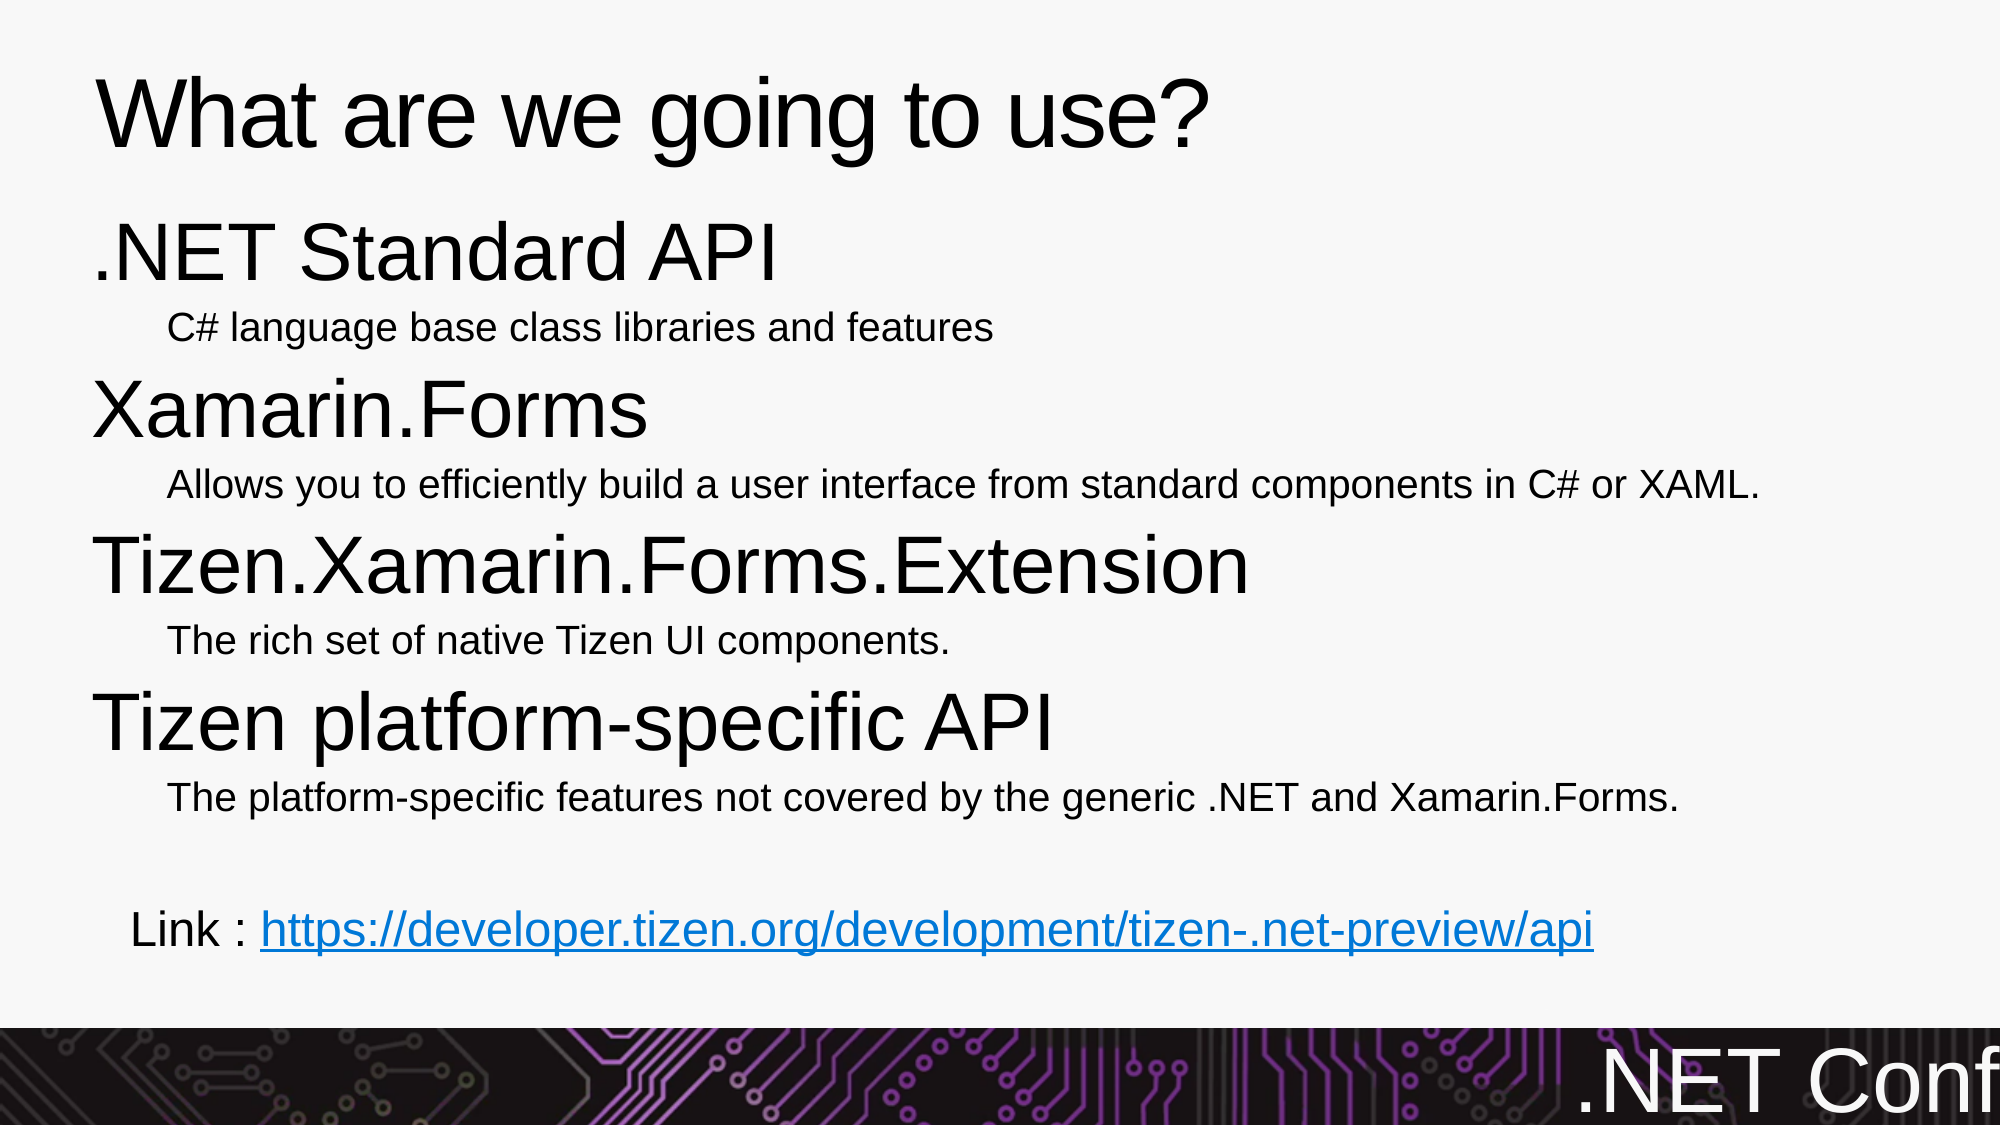

# What are we going to use?
.NET Standard API
C# language base class libraries and features
Xamarin.Forms
Allows you to efficiently build a user interface from standard components in C# or XAML.
Tizen.Xamarin.Forms.Extension
The rich set of native Tizen UI components.
Tizen platform-specific API
The platform-specific features not covered by the generic .NET and Xamarin.Forms.

Link : https://developer.tizen.org/development/tizen-.net-preview/api